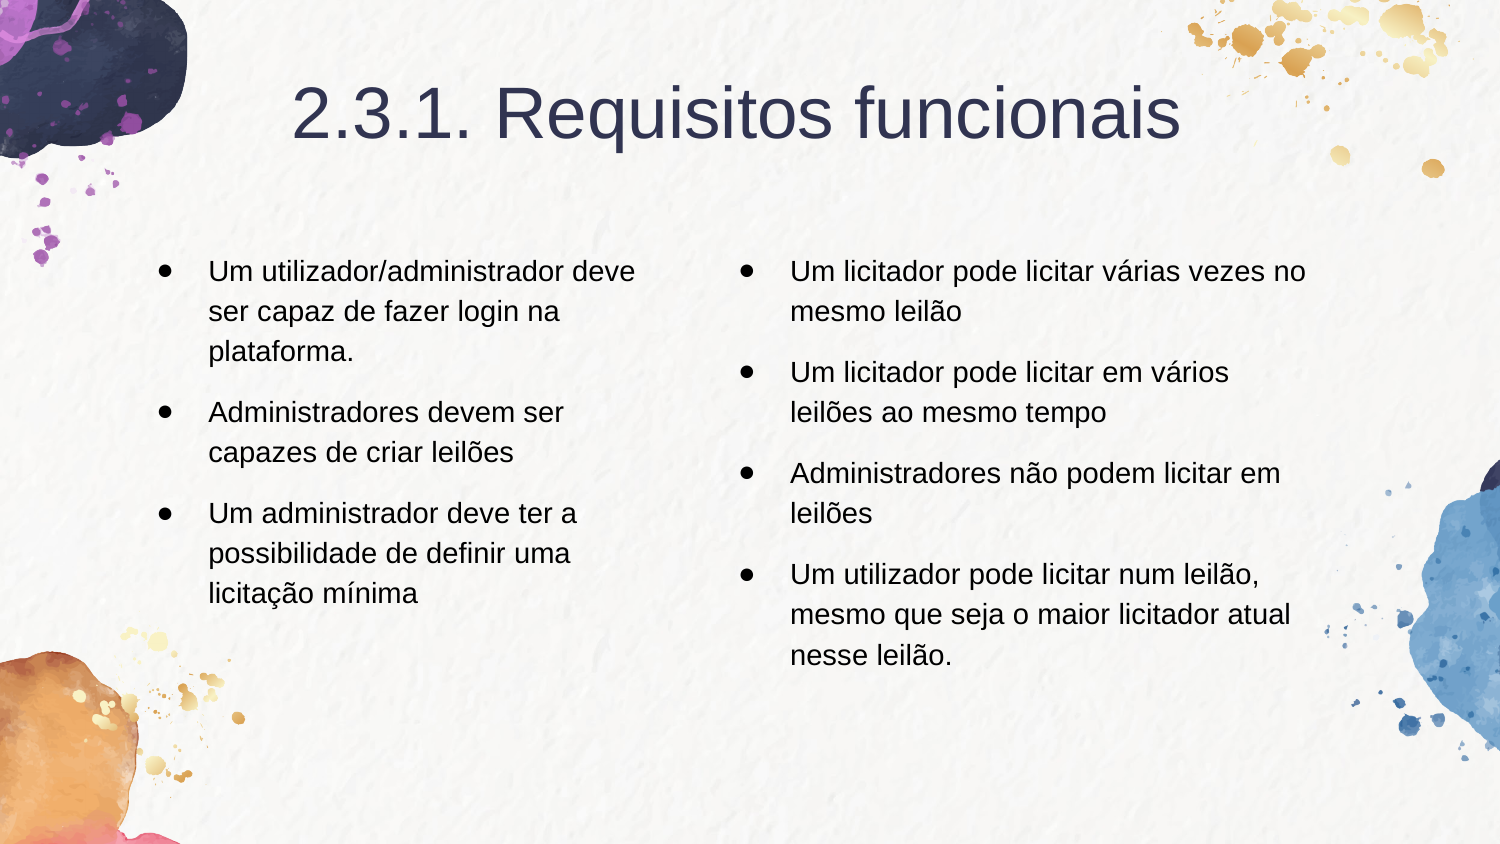

# 2.3.1. Requisitos funcionais
Um utilizador/administrador deve ser capaz de fazer login na plataforma.
Administradores devem ser capazes de criar leilões
Um administrador deve ter a possibilidade de definir uma licitação mínima
Um licitador pode licitar várias vezes no mesmo leilão
Um licitador pode licitar em vários leilões ao mesmo tempo
Administradores não podem licitar em leilões
Um utilizador pode licitar num leilão, mesmo que seja o maior licitador atual nesse leilão.